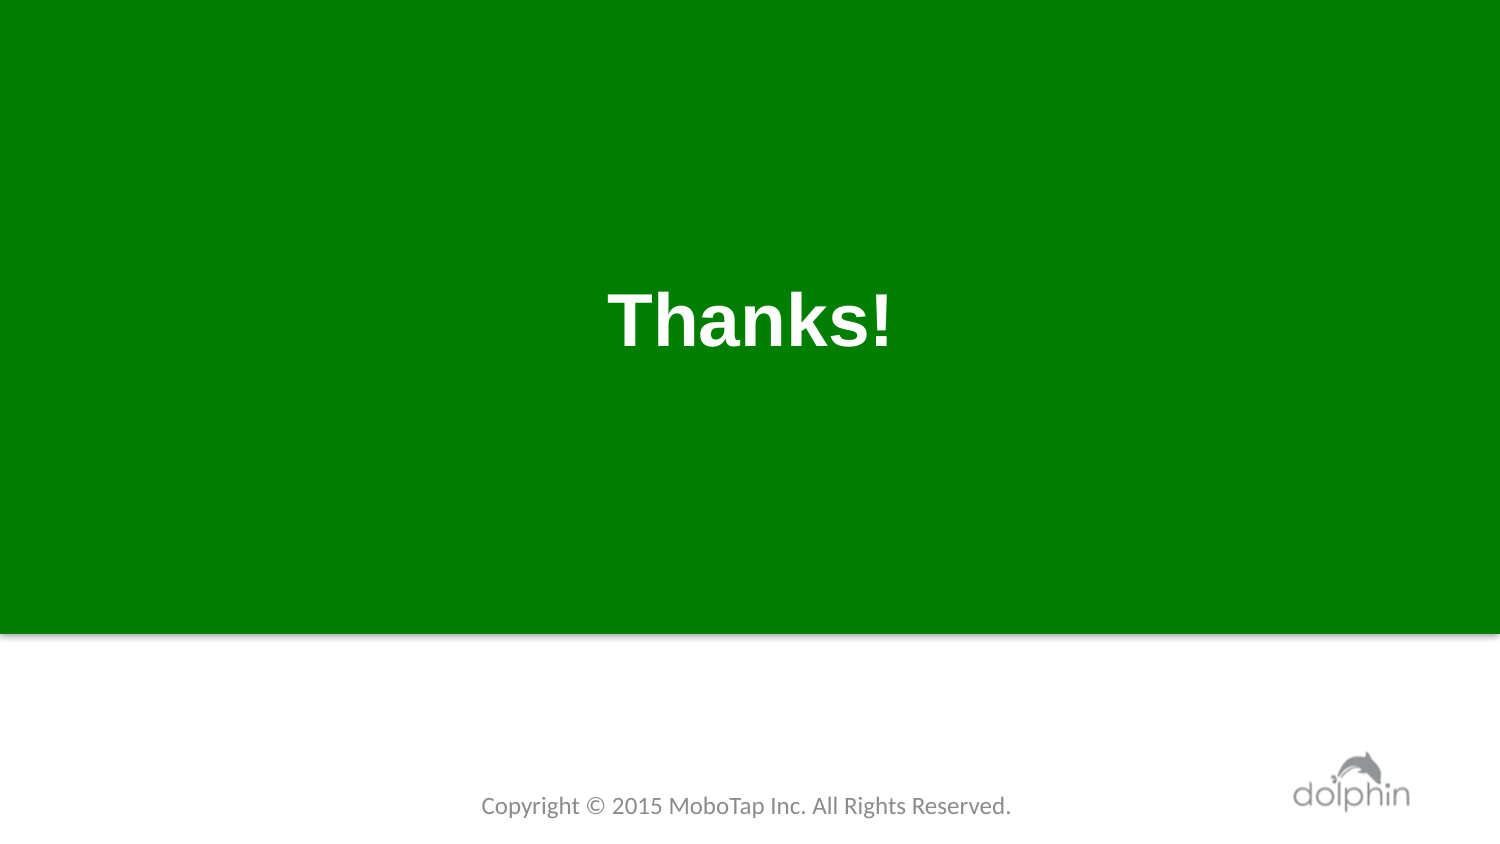

# Thanks!
Copyright © 2015 MoboTap Inc. All Rights Reserved.